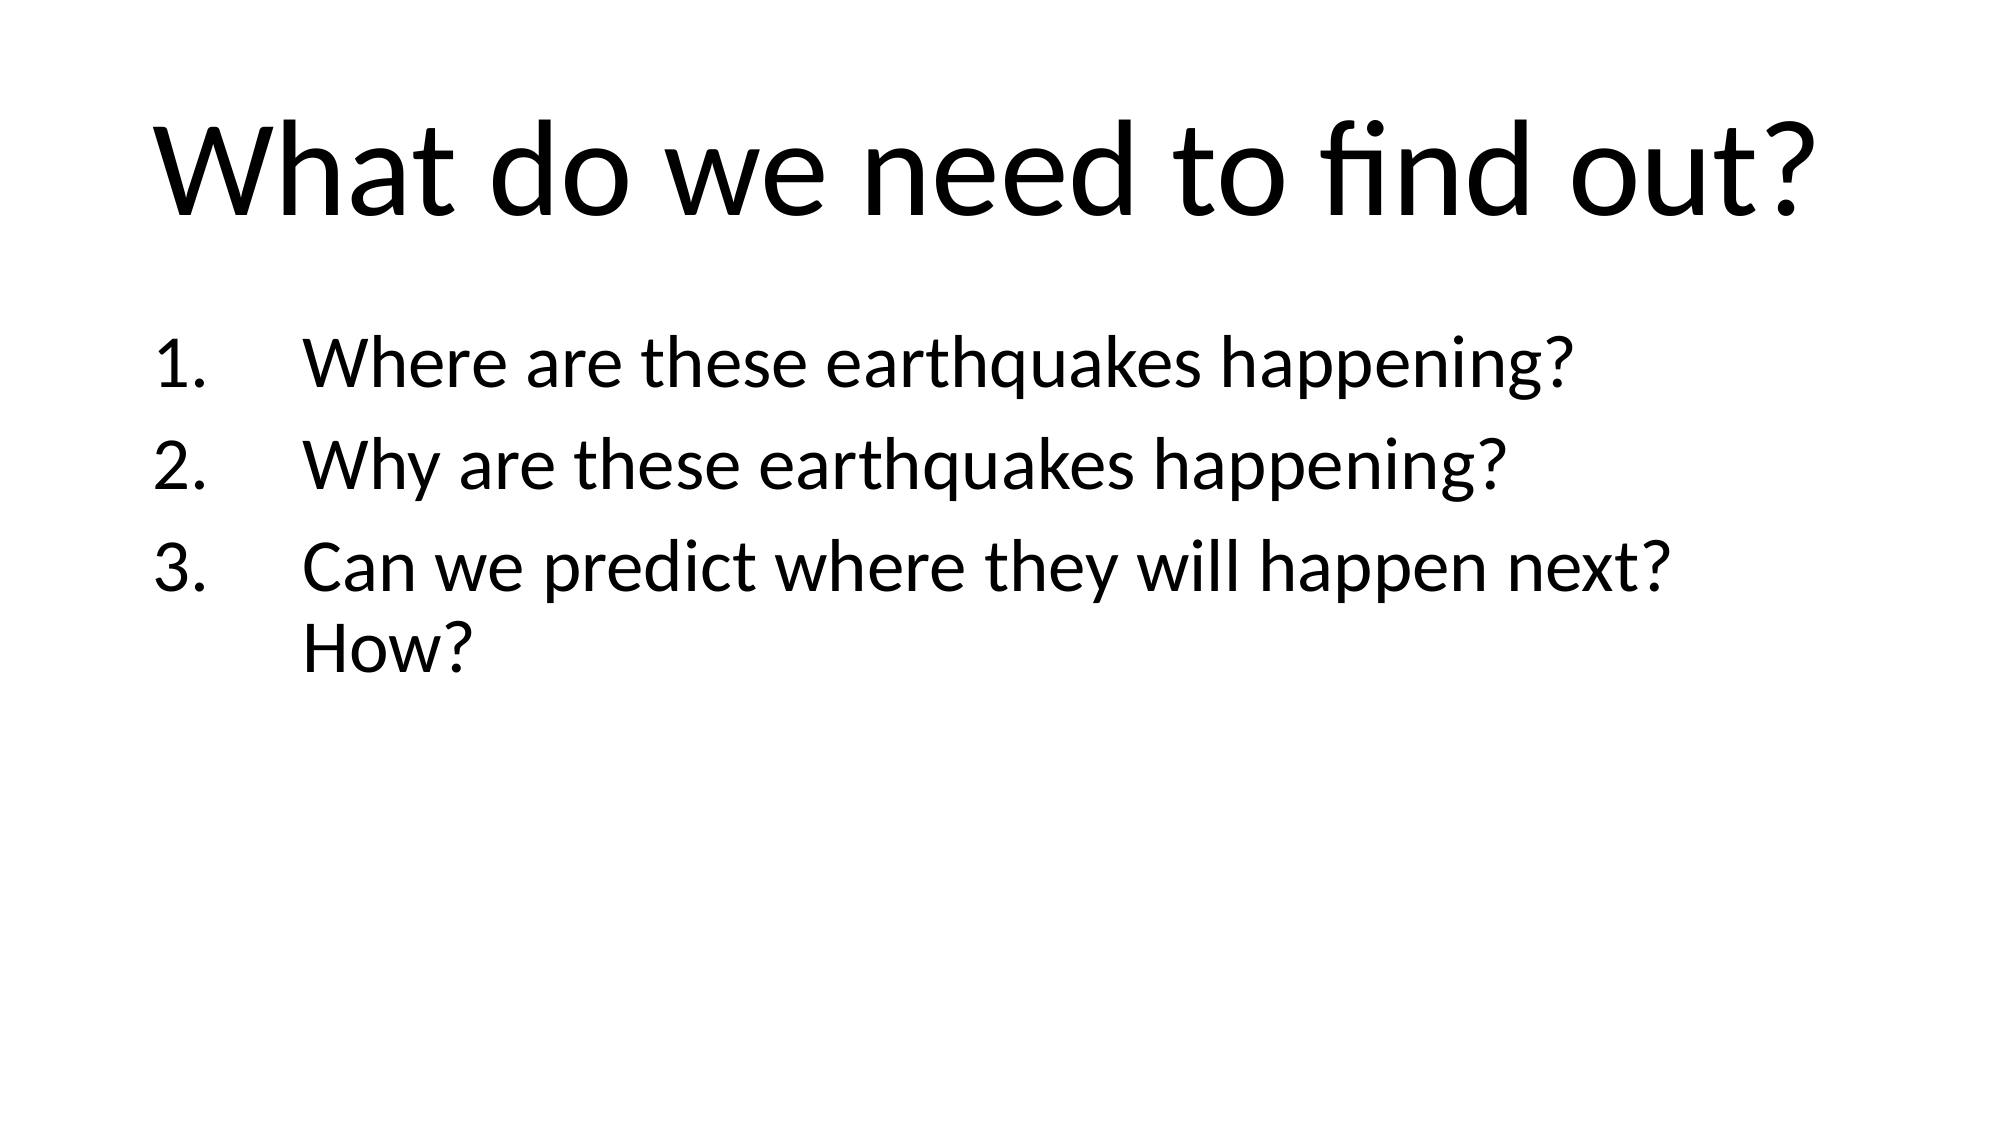

What do we need to find out?

Where are these earthquakes happening?
Why are these earthquakes happening?
Can we predict where they will happen next? How?